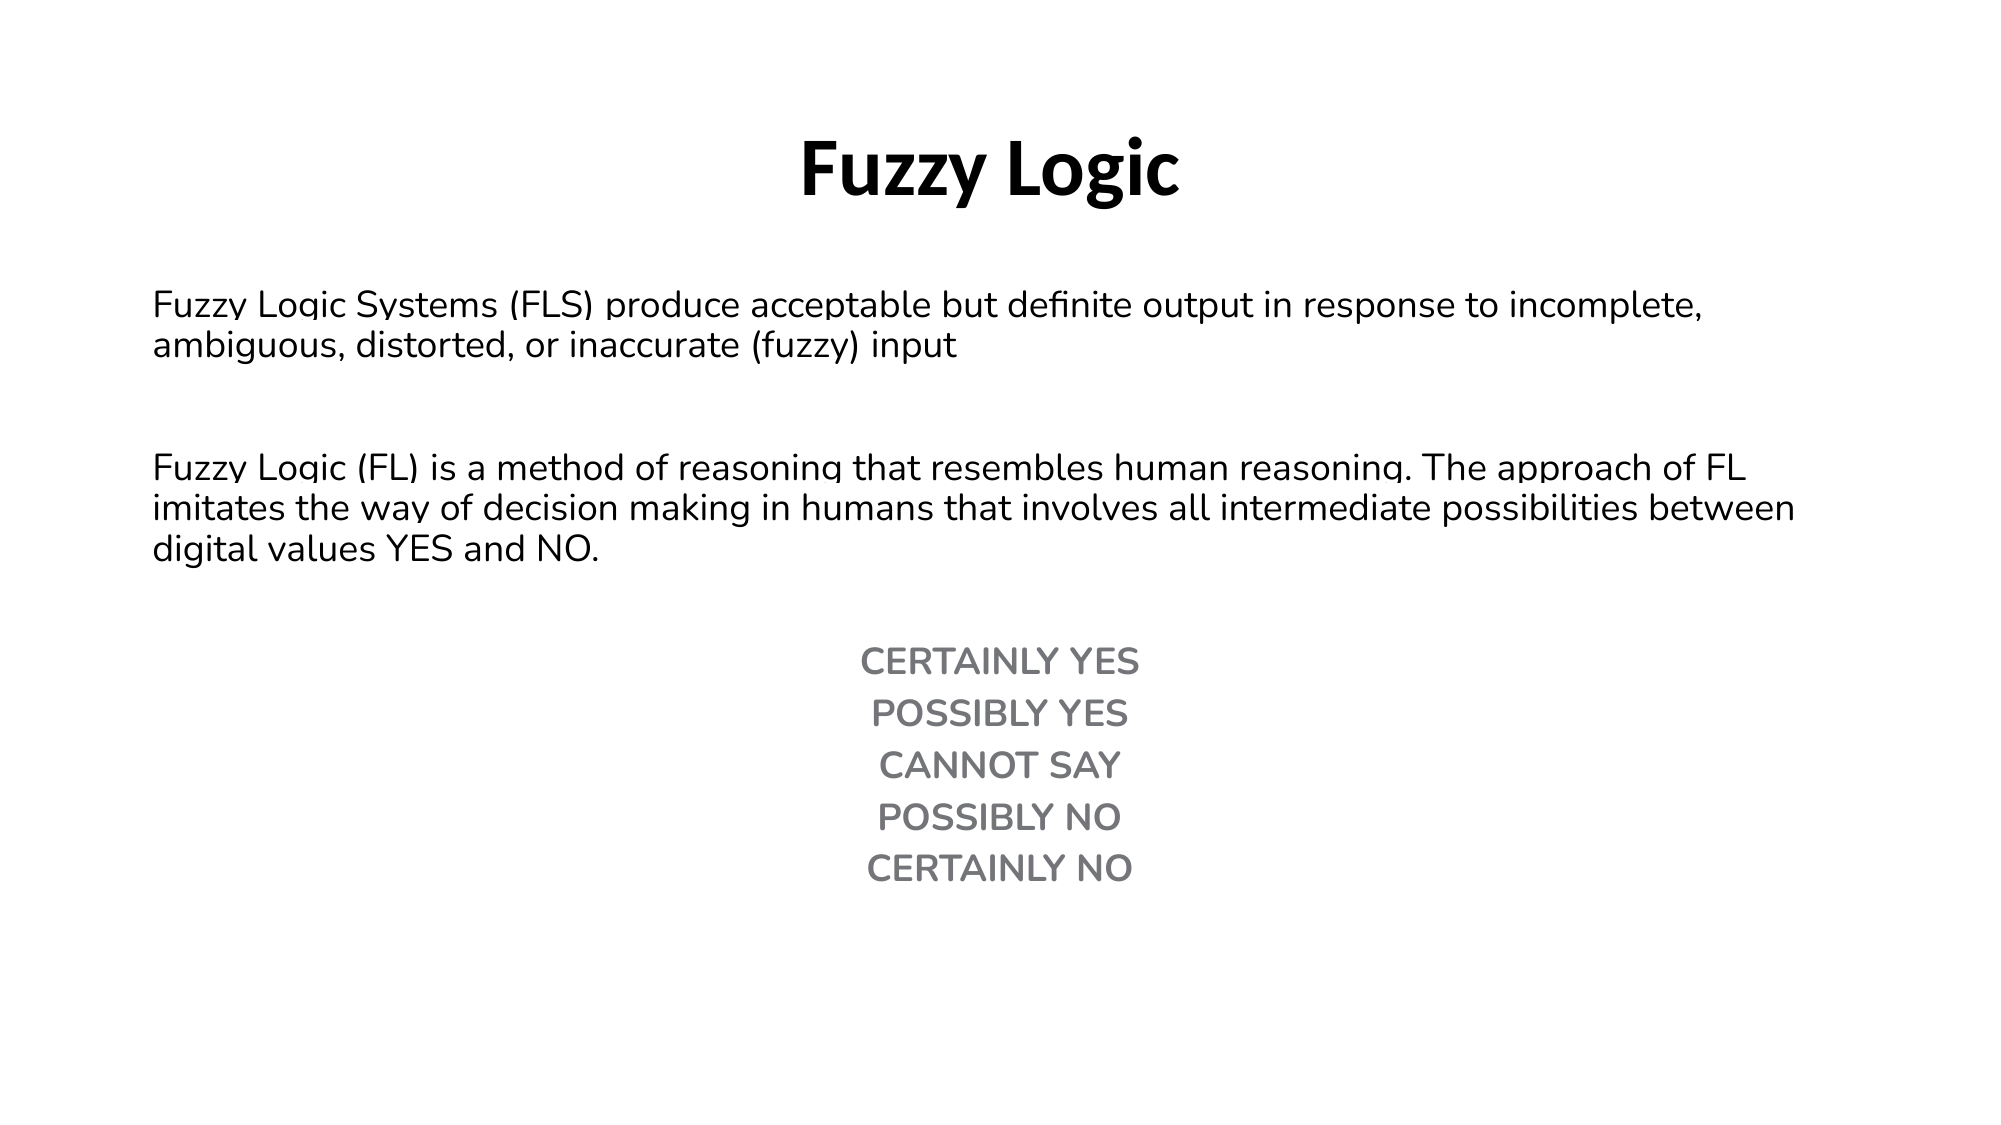

# Fuzzy Logic
Fuzzy Logic Systems (FLS) produce acceptable but definite output in response to incomplete, ambiguous, distorted, or inaccurate (fuzzy) input

Fuzzy Logic (FL) is a method of reasoning that resembles human reasoning. The approach of FL imitates the way of decision making in humans that involves all intermediate possibilities between digital values YES and NO.

CERTAINLY YES
POSSIBLY YES
CANNOT SAY
POSSIBLY NO
CERTAINLY NO